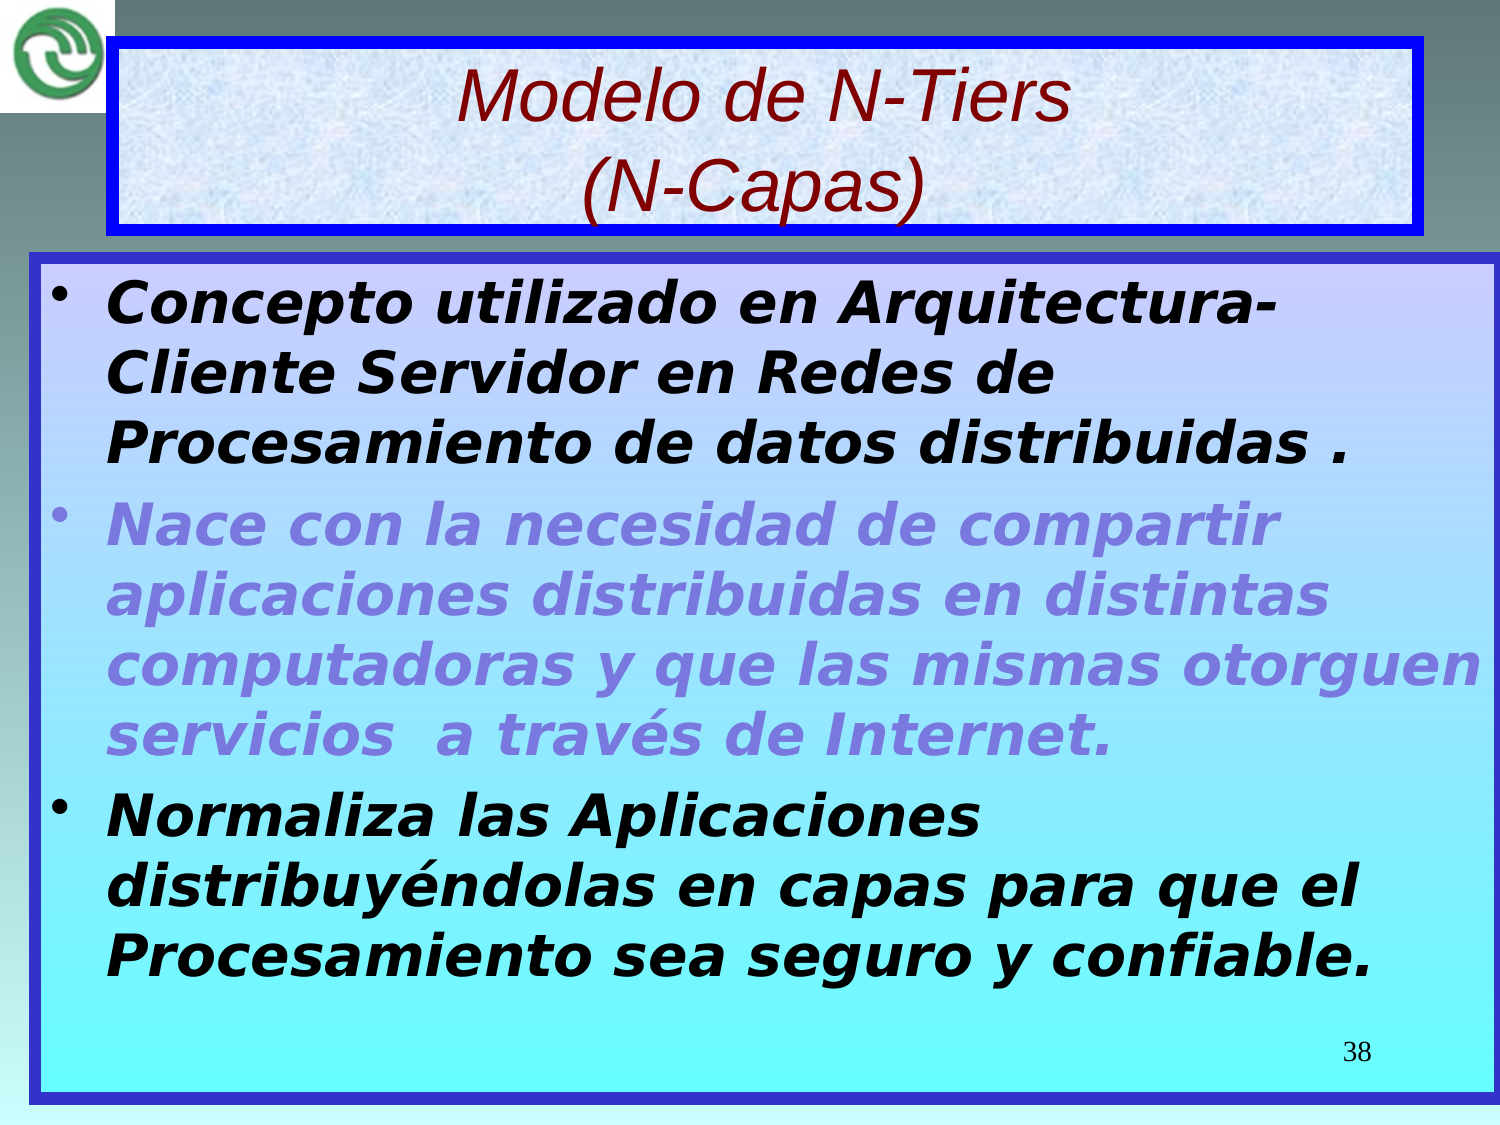

# Modelo de N-Tiers (N-Capas)
Concepto utilizado en Arquitectura-Cliente Servidor en Redes de Procesamiento de datos distribuidas .
Nace con la necesidad de compartir aplicaciones distribuidas en distintas computadoras y que las mismas otorguen servicios  a través de Internet.
Normaliza las Aplicaciones distribuyéndolas en capas para que el Procesamiento sea seguro y confiable.
38